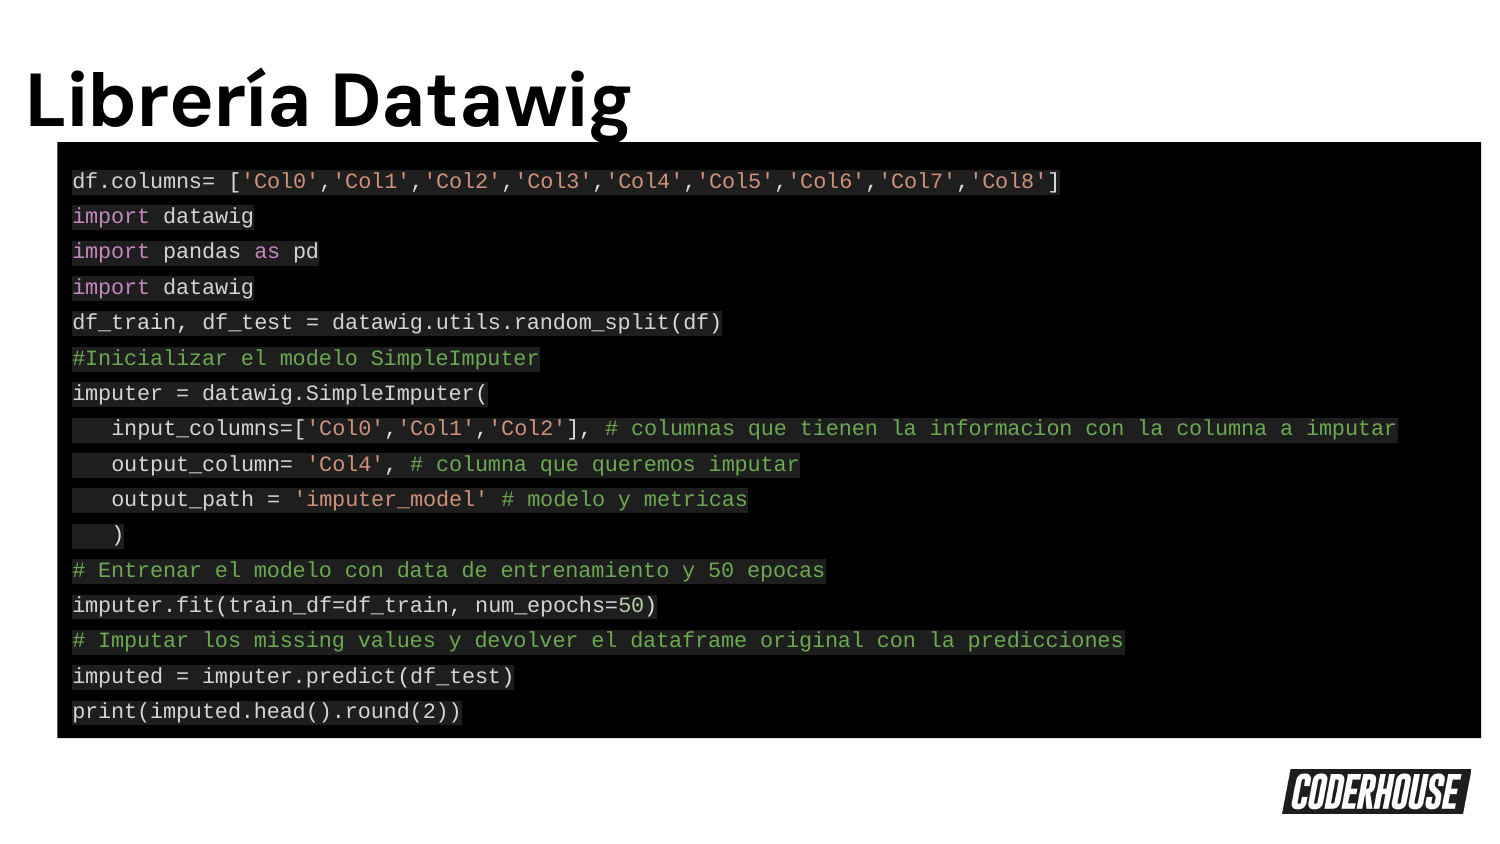

Librería Datawig

df.columns= ['Col0','Col1','Col2','Col3','Col4','Col5','Col6','Col7','Col8']
import datawig
import pandas as pd
import datawig
df_train, df_test = datawig.utils.random_split(df)
#Inicializar el modelo SimpleImputer
imputer = datawig.SimpleImputer(
   input_columns=['Col0','Col1','Col2'], # columnas que tienen la informacion con la columna a imputar
   output_column= 'Col4', # columna que queremos imputar
   output_path = 'imputer_model' # modelo y metricas
   )
# Entrenar el modelo con data de entrenamiento y 50 epocas
imputer.fit(train_df=df_train, num_epochs=50)
# Imputar los missing values y devolver el dataframe original con la predicciones
imputed = imputer.predict(df_test)
print(imputed.head().round(2))